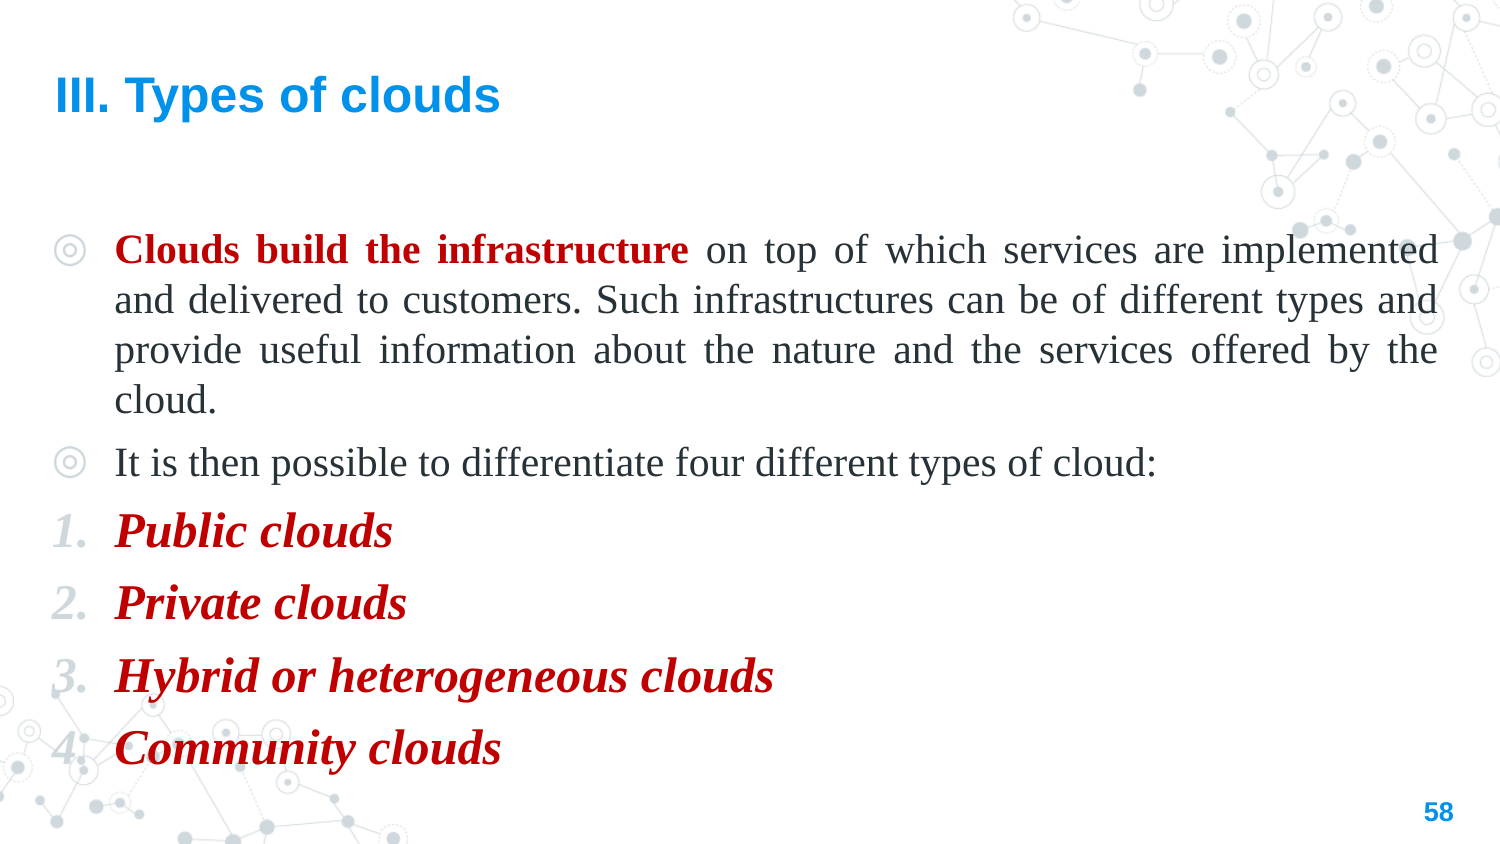

# III. Types of clouds
Clouds build the infrastructure on top of which services are implemented and delivered to customers. Such infrastructures can be of different types and provide useful information about the nature and the services offered by the cloud.
It is then possible to differentiate four different types of cloud:
Public clouds
Private clouds
Hybrid or heterogeneous clouds
Community clouds
58